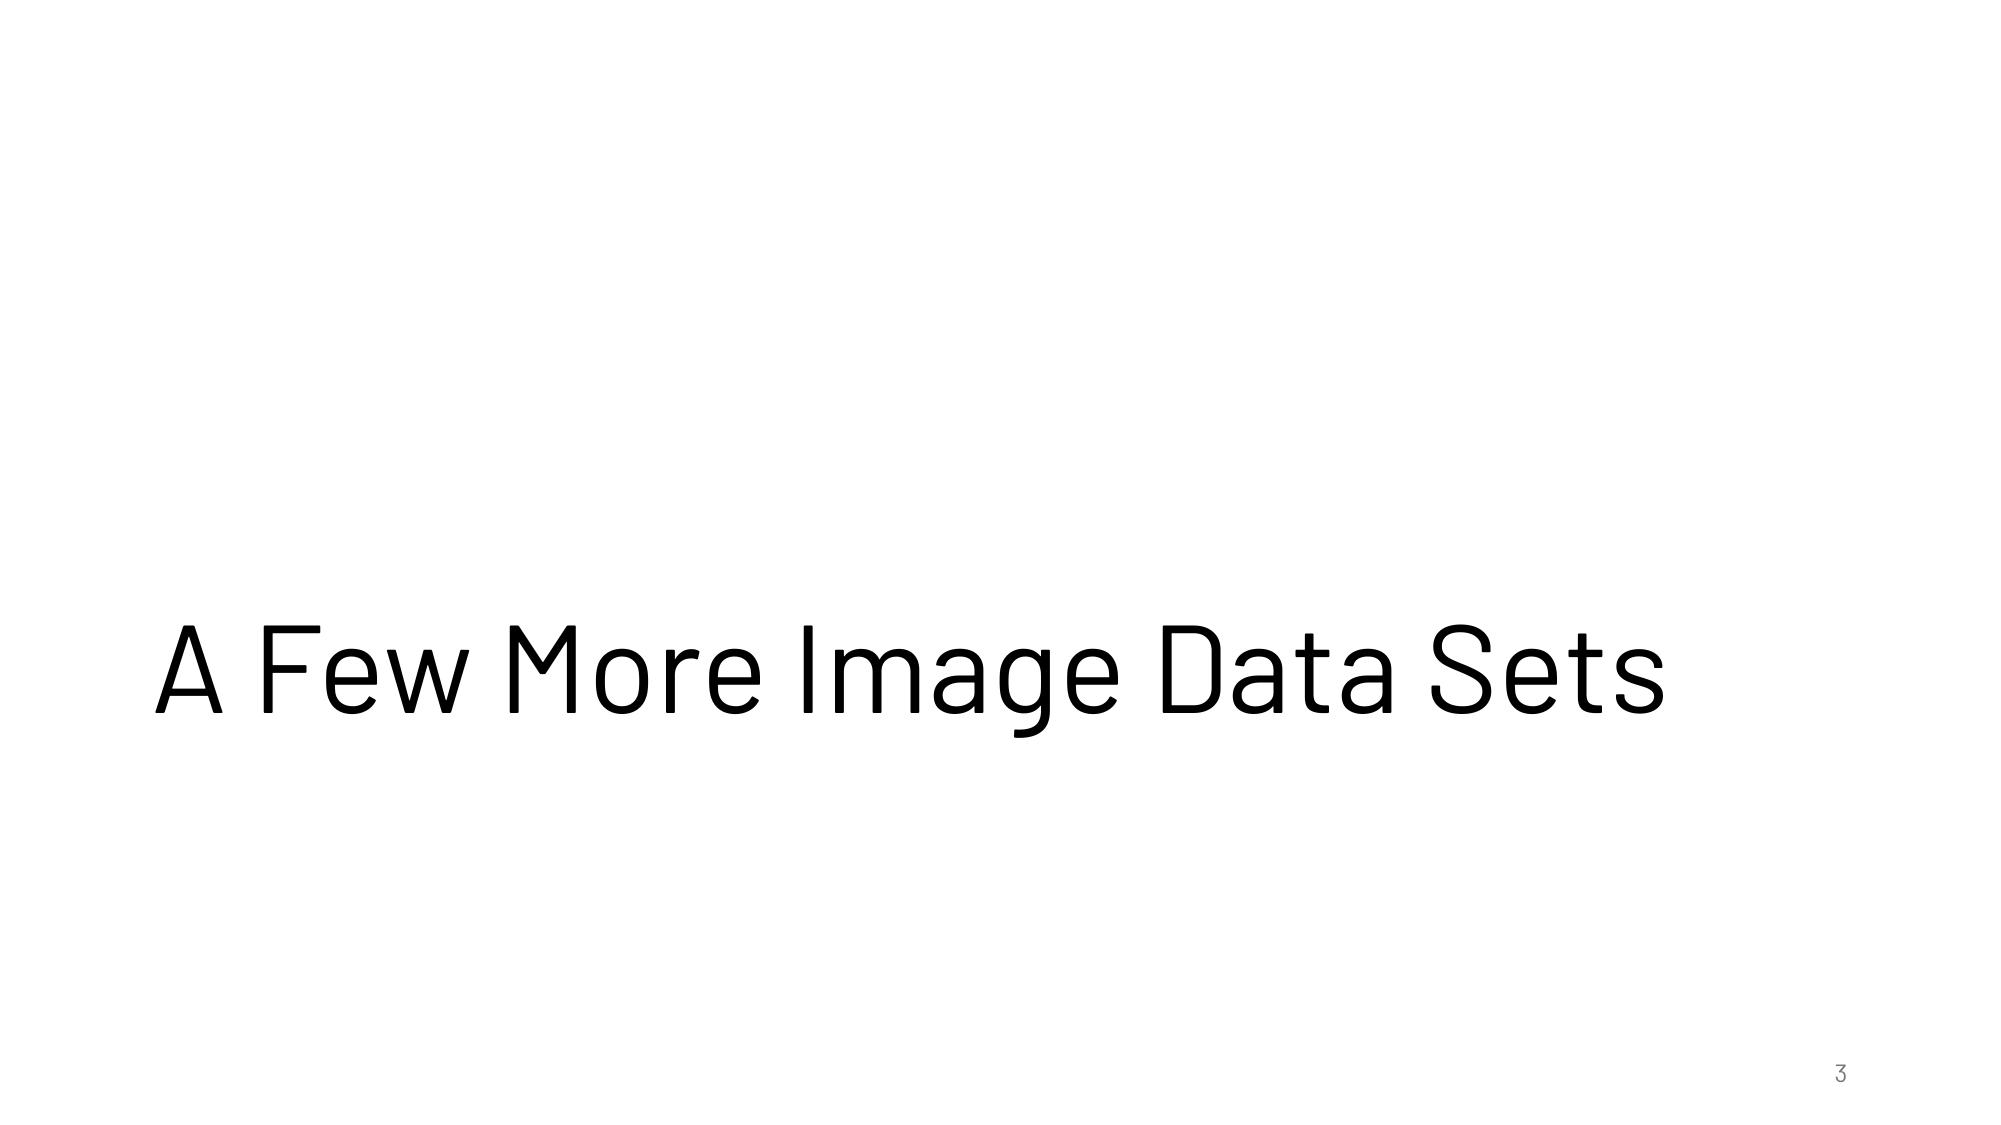

# A Few More Image Data Sets
3